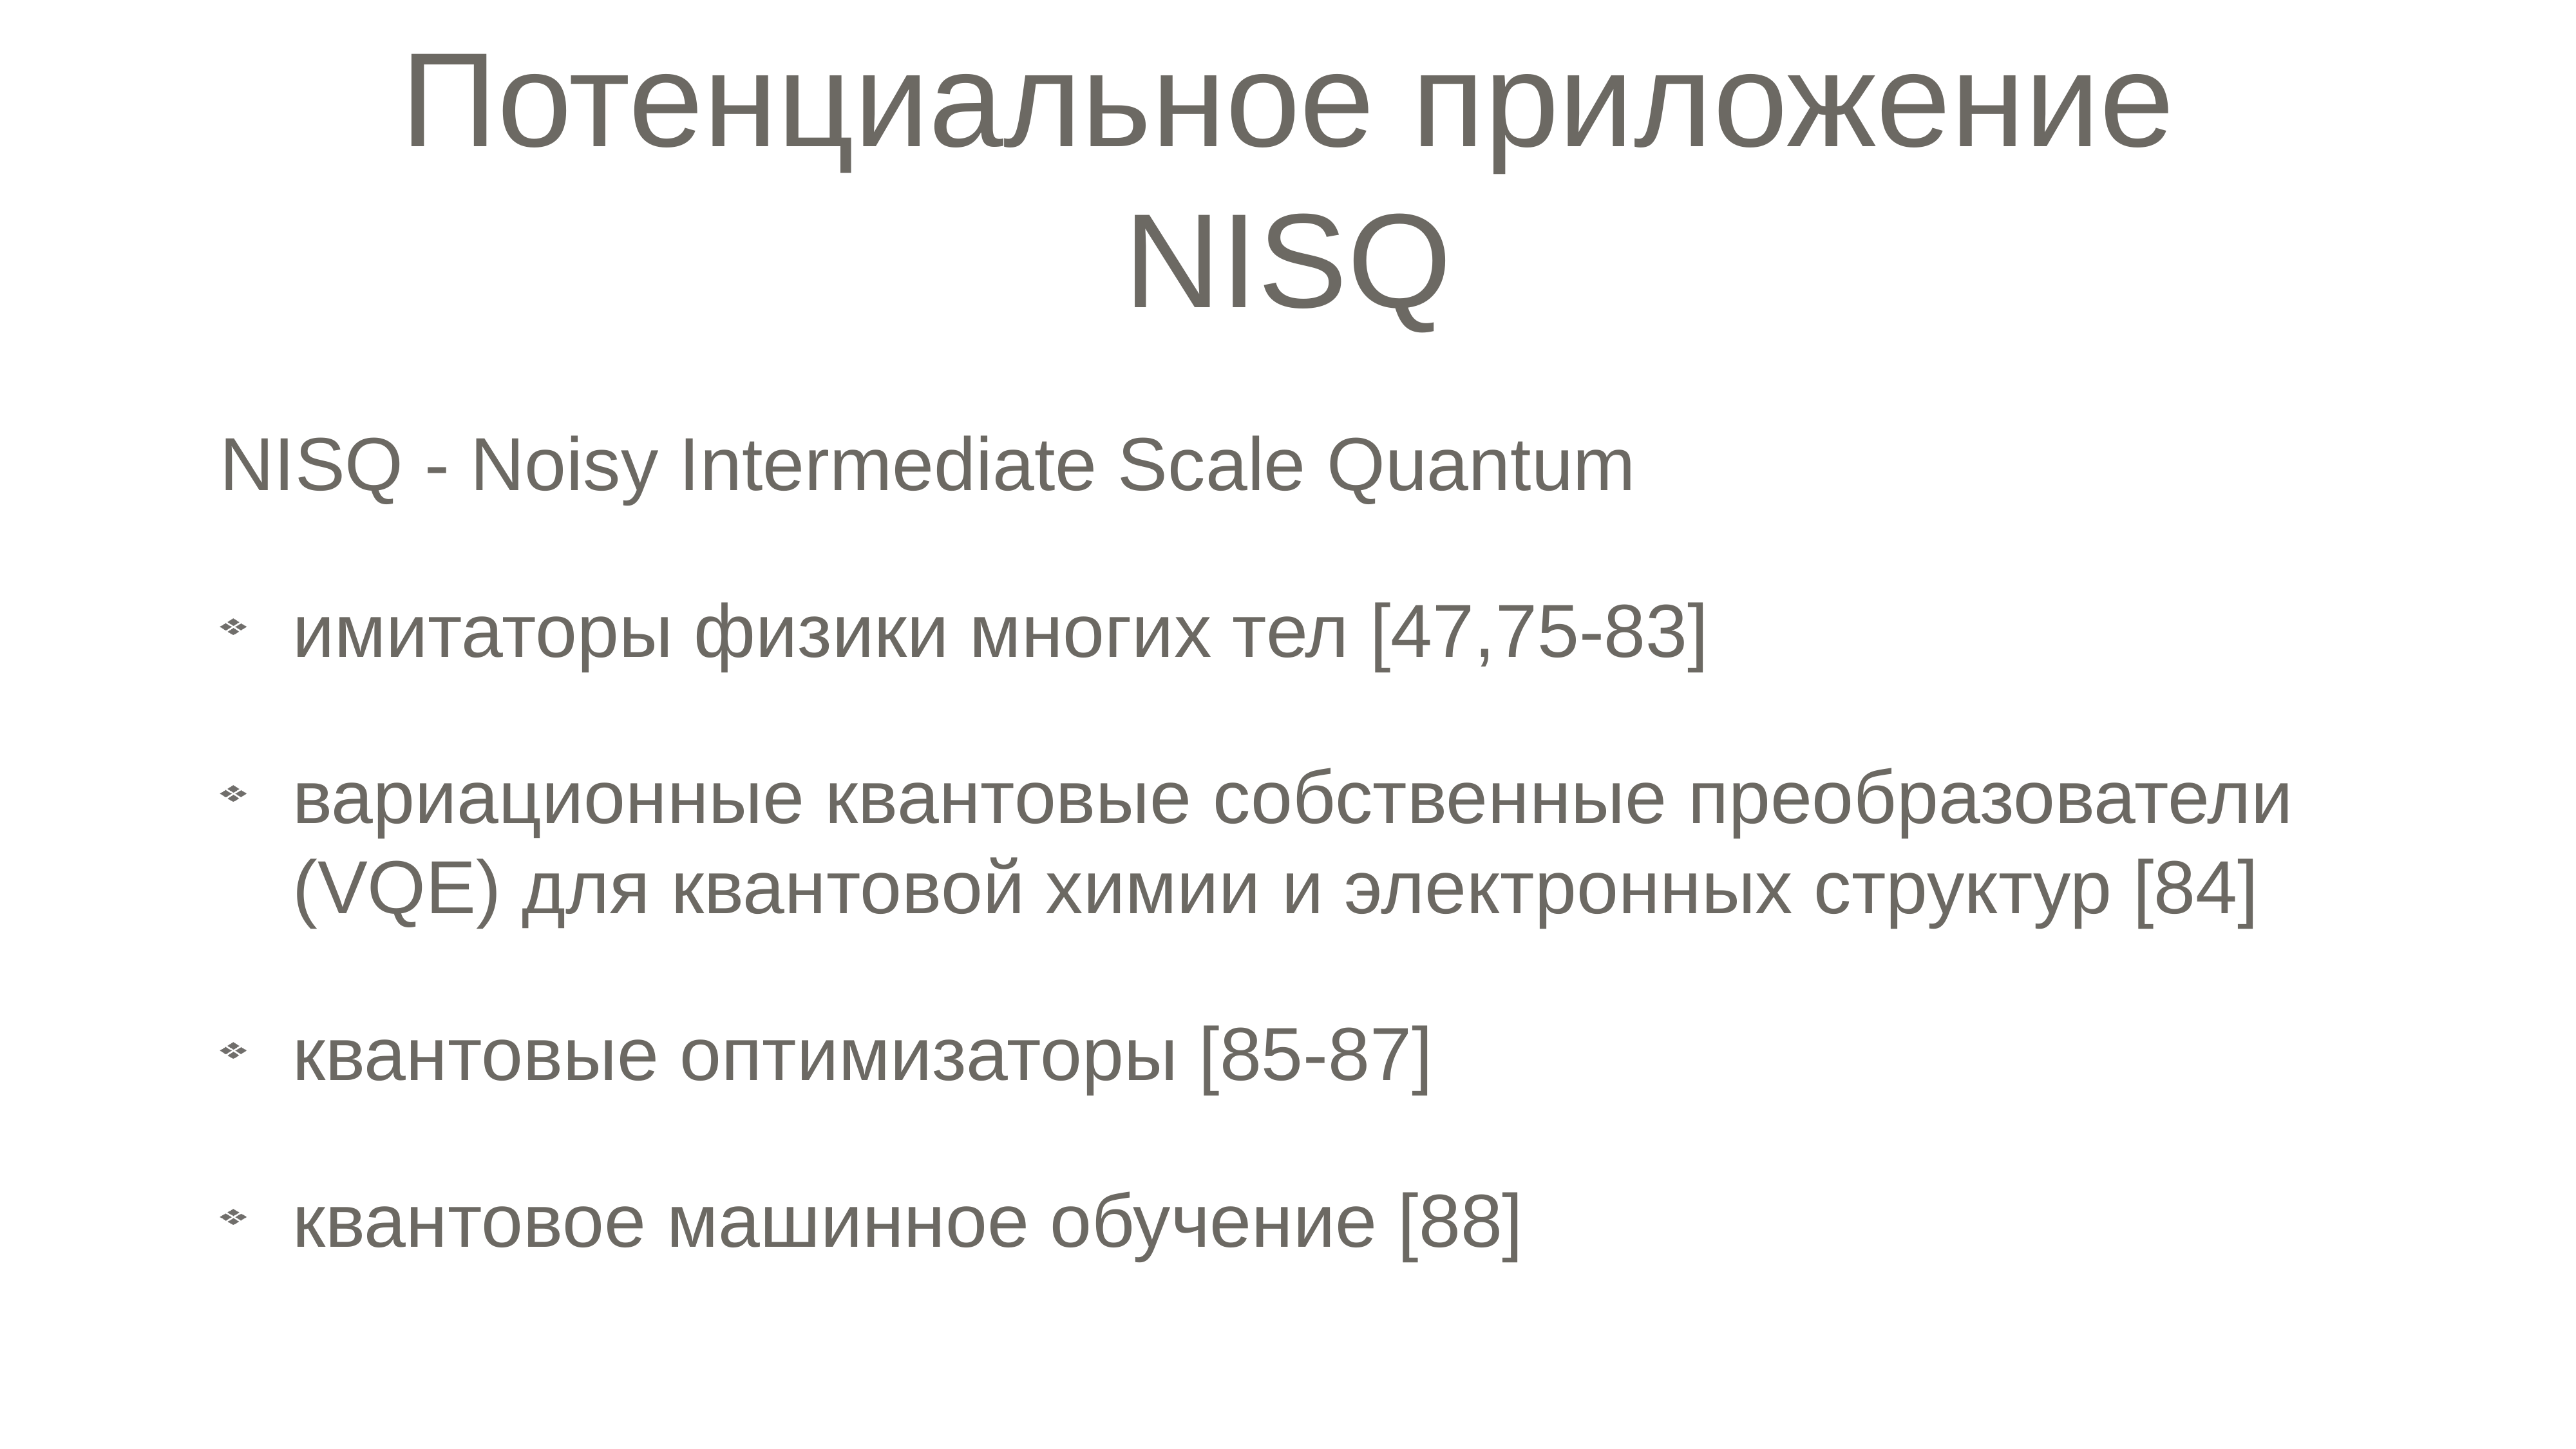

# Потенциальное приложение NISQ
NISQ - Noisy Intermediate Scale Quantum
имитаторы физики многих тел [47,75-83]
вариационные квантовые собственные преобразователи (VQE) для квантовой химии и электронных структур [84]
квантовые оптимизаторы [85-87]
квантовое машинное обучение [88]